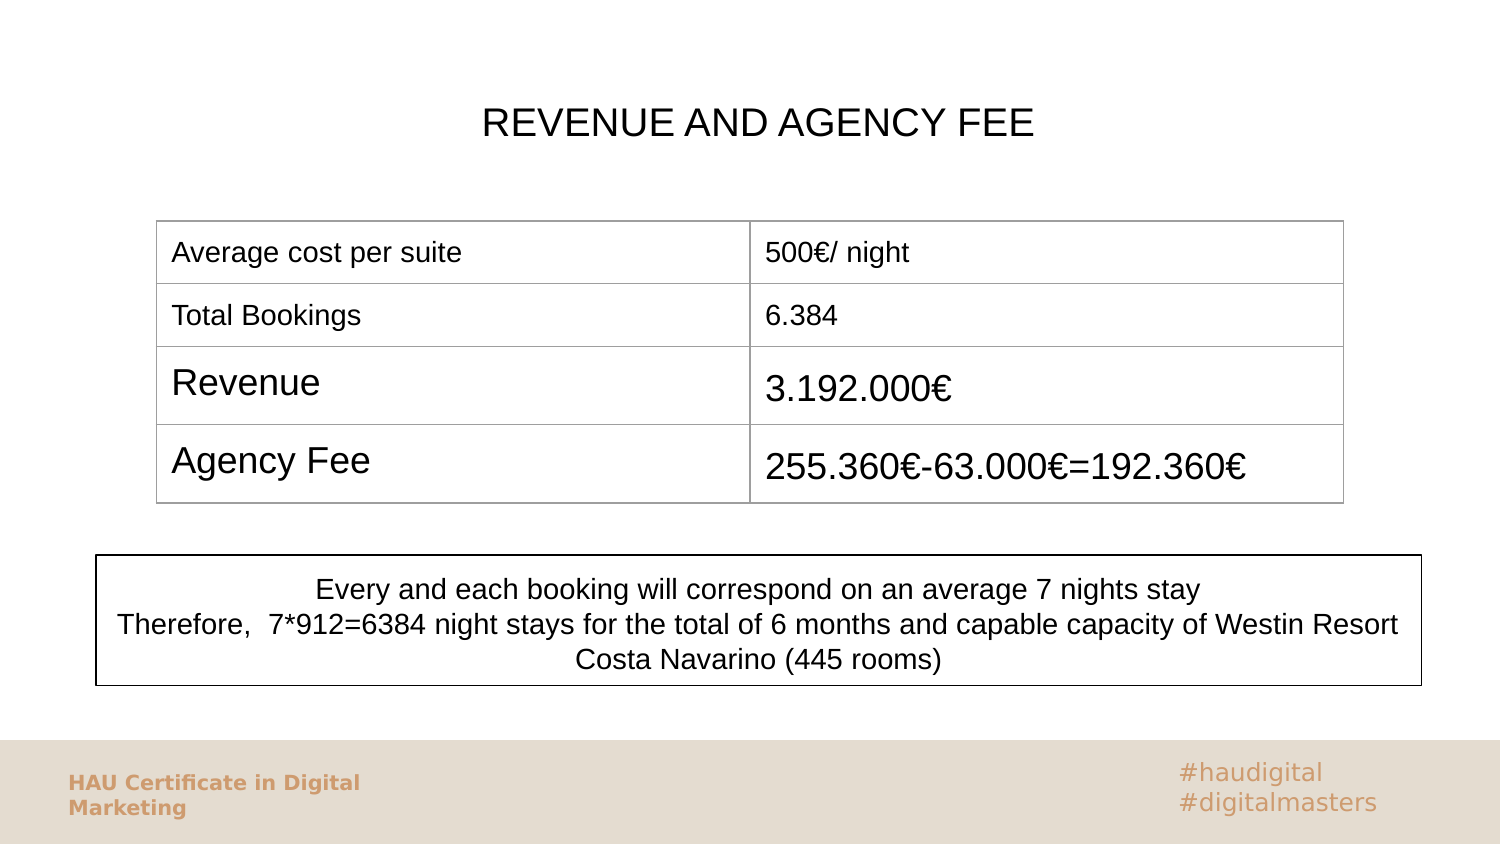

# REVENUE AND AGENCY FEE

| Average cost per suite | 500€/ night |
| --- | --- |
| Total Bookings | 6.384 |
| Revenue | 3.192.000€ |
| Agency Fee | 255.360€-63.000€=192.360€ |
Every and each booking will correspond on an average 7 nights stay
Therefore,  7*912=6384 night stays for the total of 6 months and capable capacity of Westin Resort Costa Navarino (445 rooms)